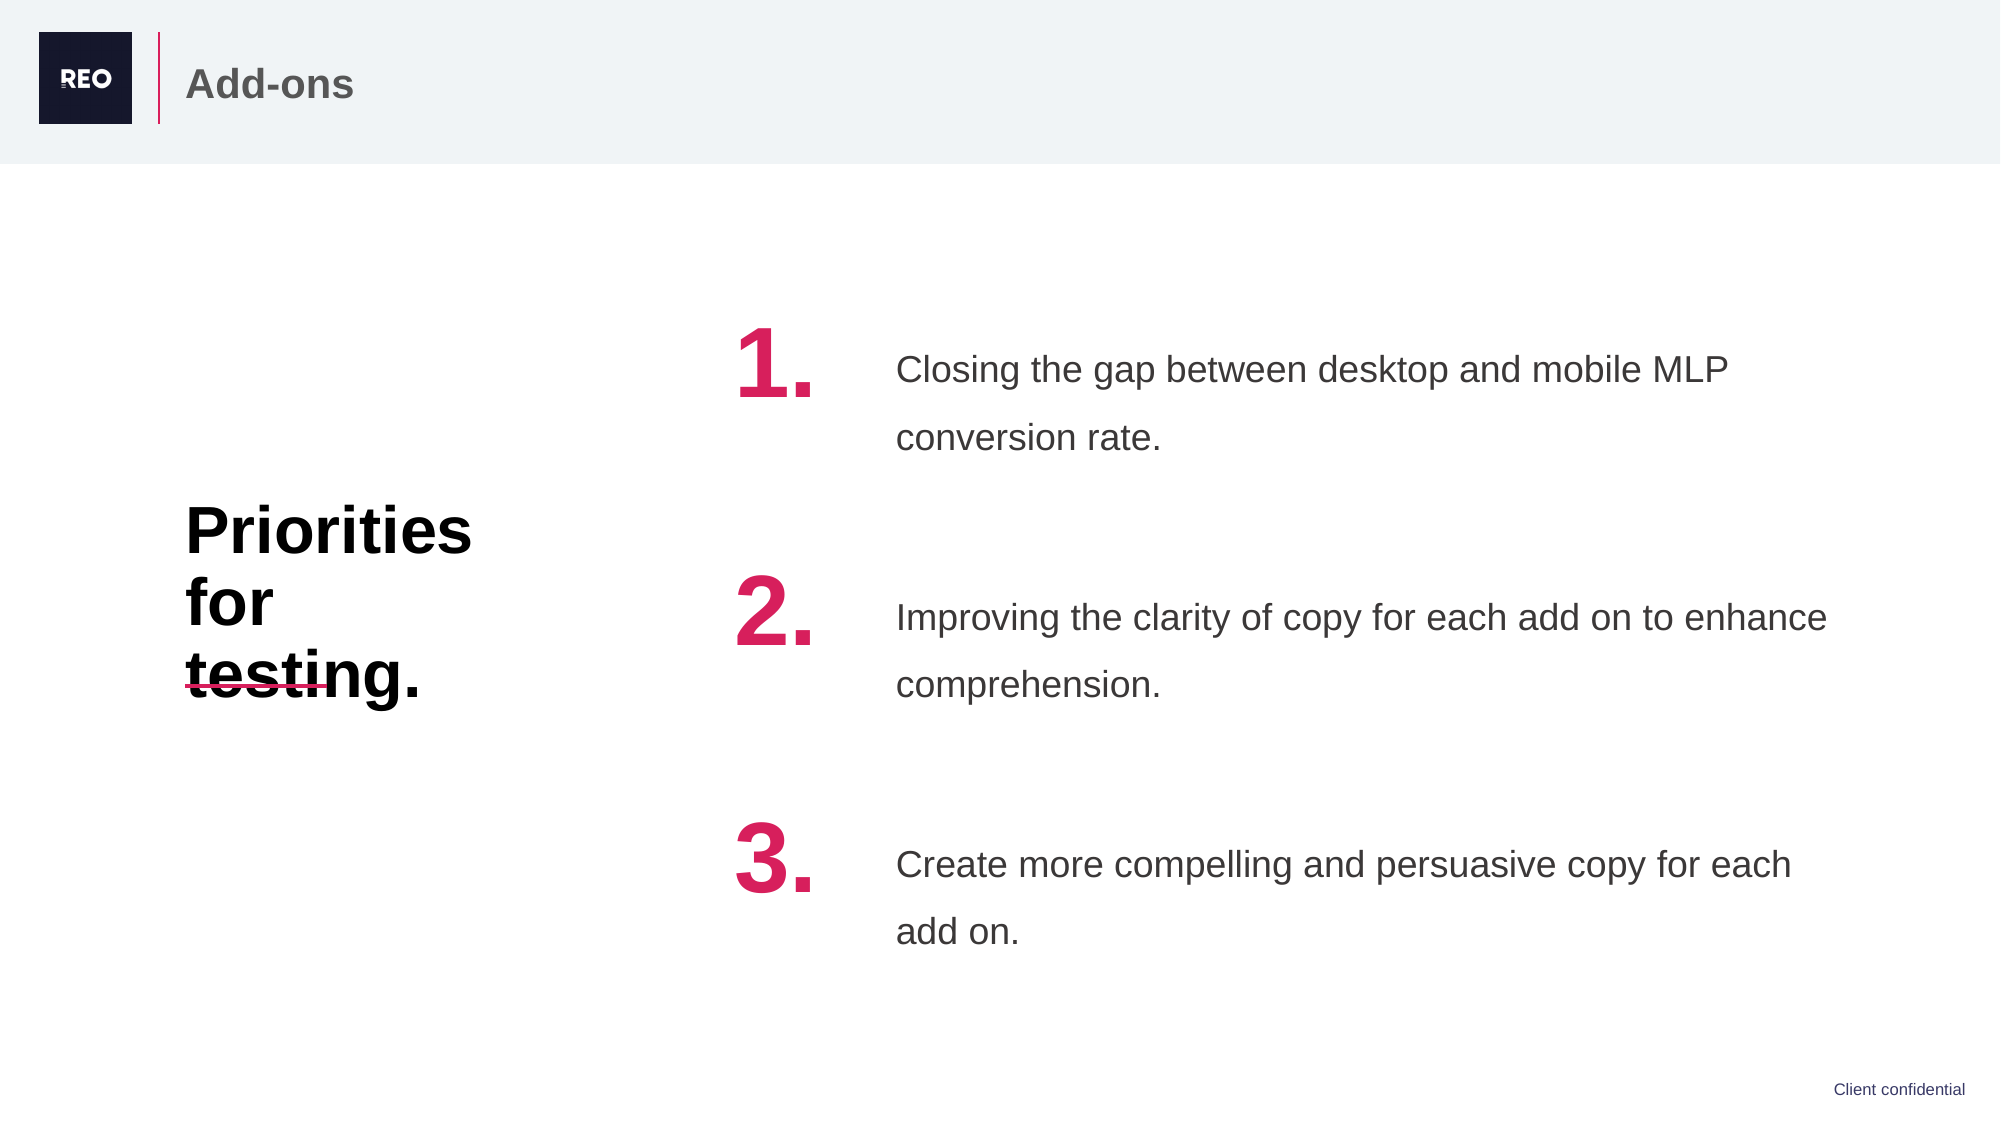

Add-ons
1.
Closing the gap between desktop and mobile MLP conversion rate.

Priorities for testing.
2.
Improving the clarity of copy for each add on to enhance comprehension.
3.
Create more compelling and persuasive copy for each add on.